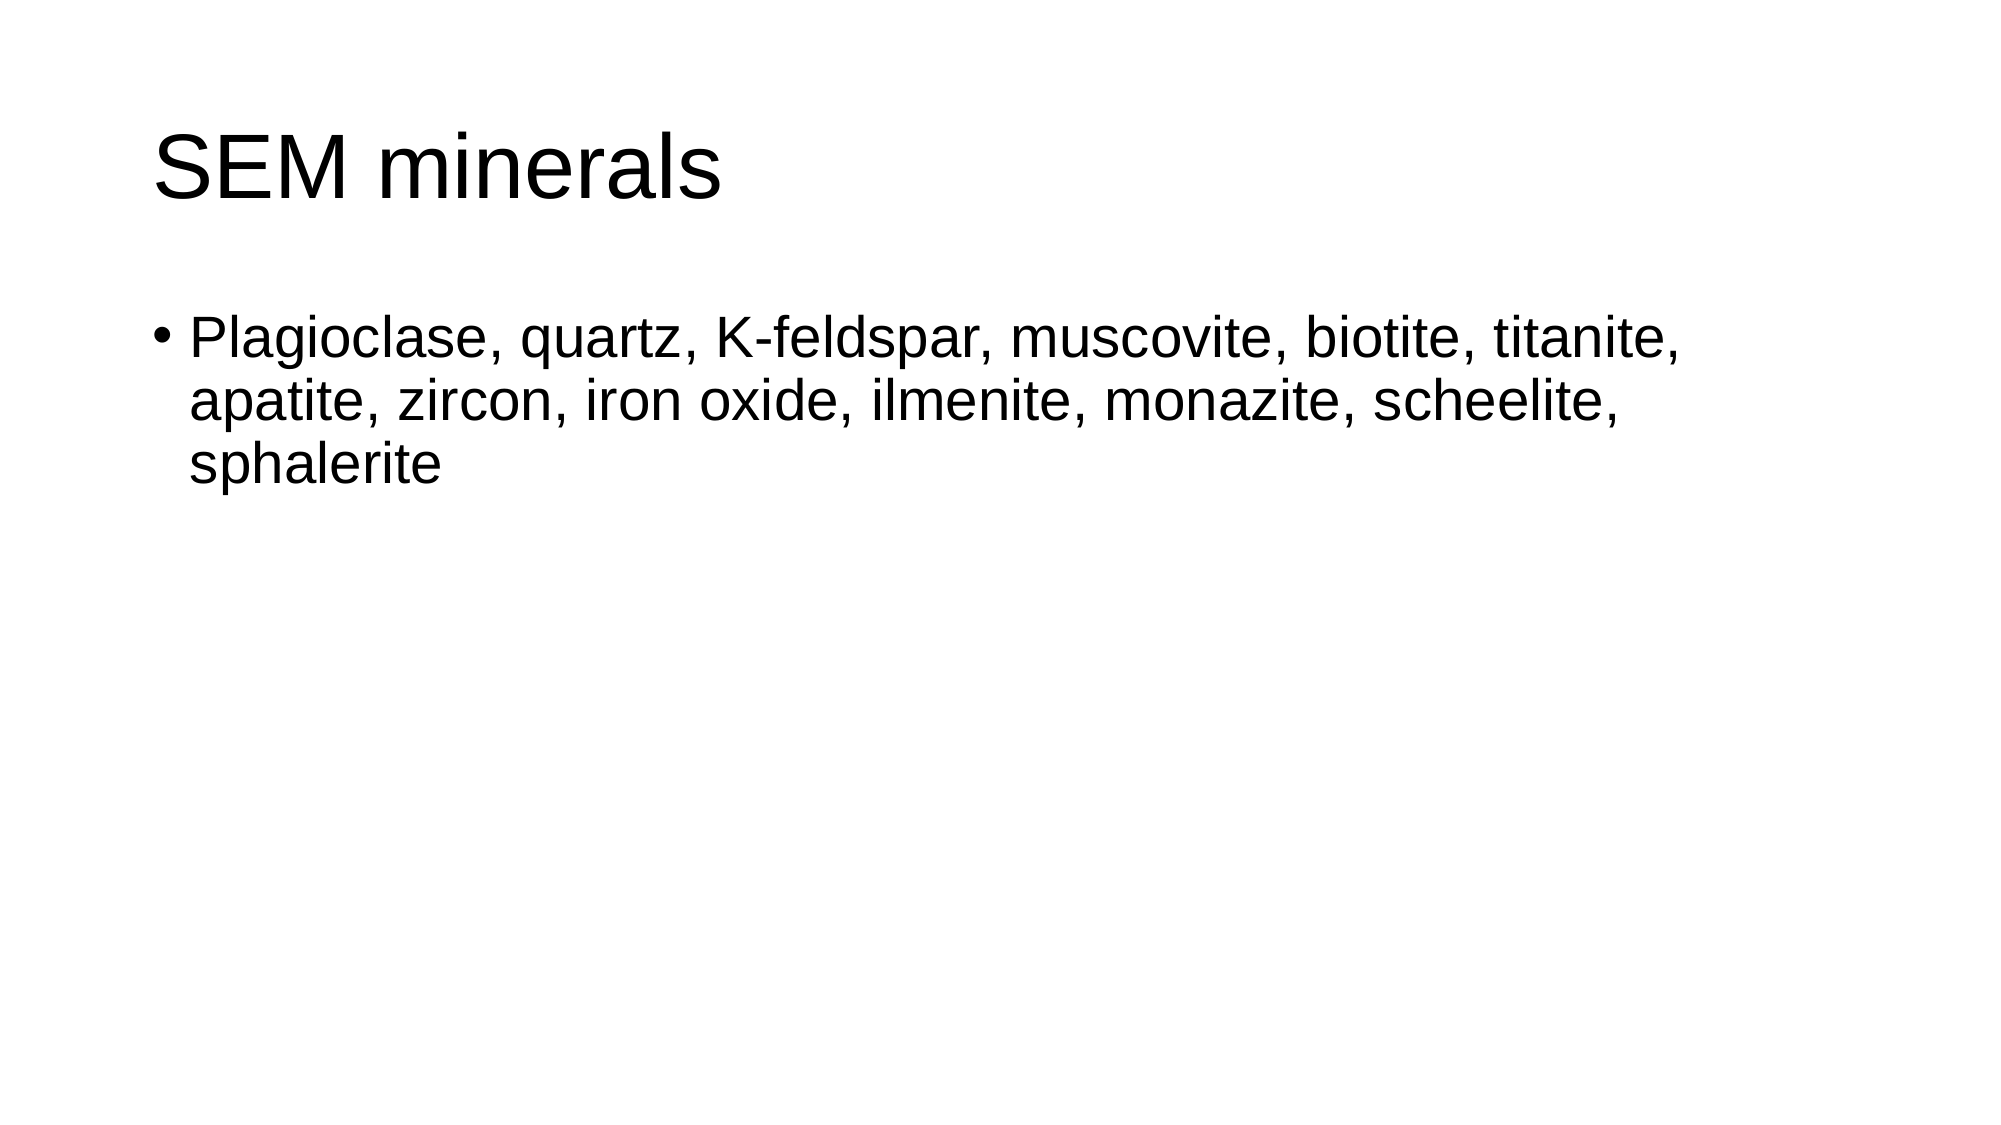

# SEM minerals
Plagioclase, quartz, K-feldspar, muscovite, biotite, titanite, apatite, zircon, iron oxide, ilmenite, monazite, scheelite, sphalerite